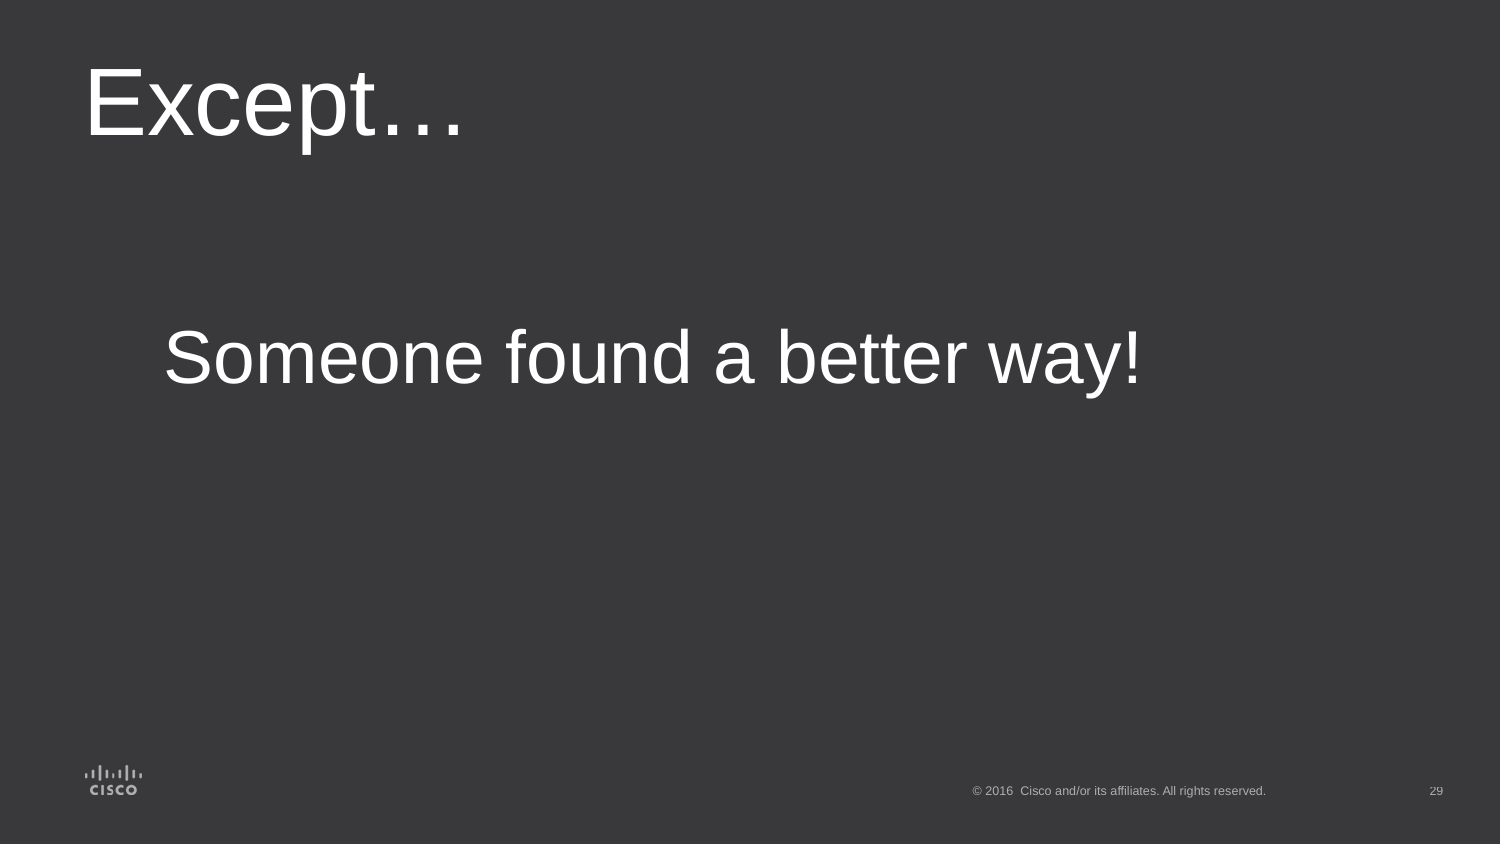

# Except…
Someone found a better way!